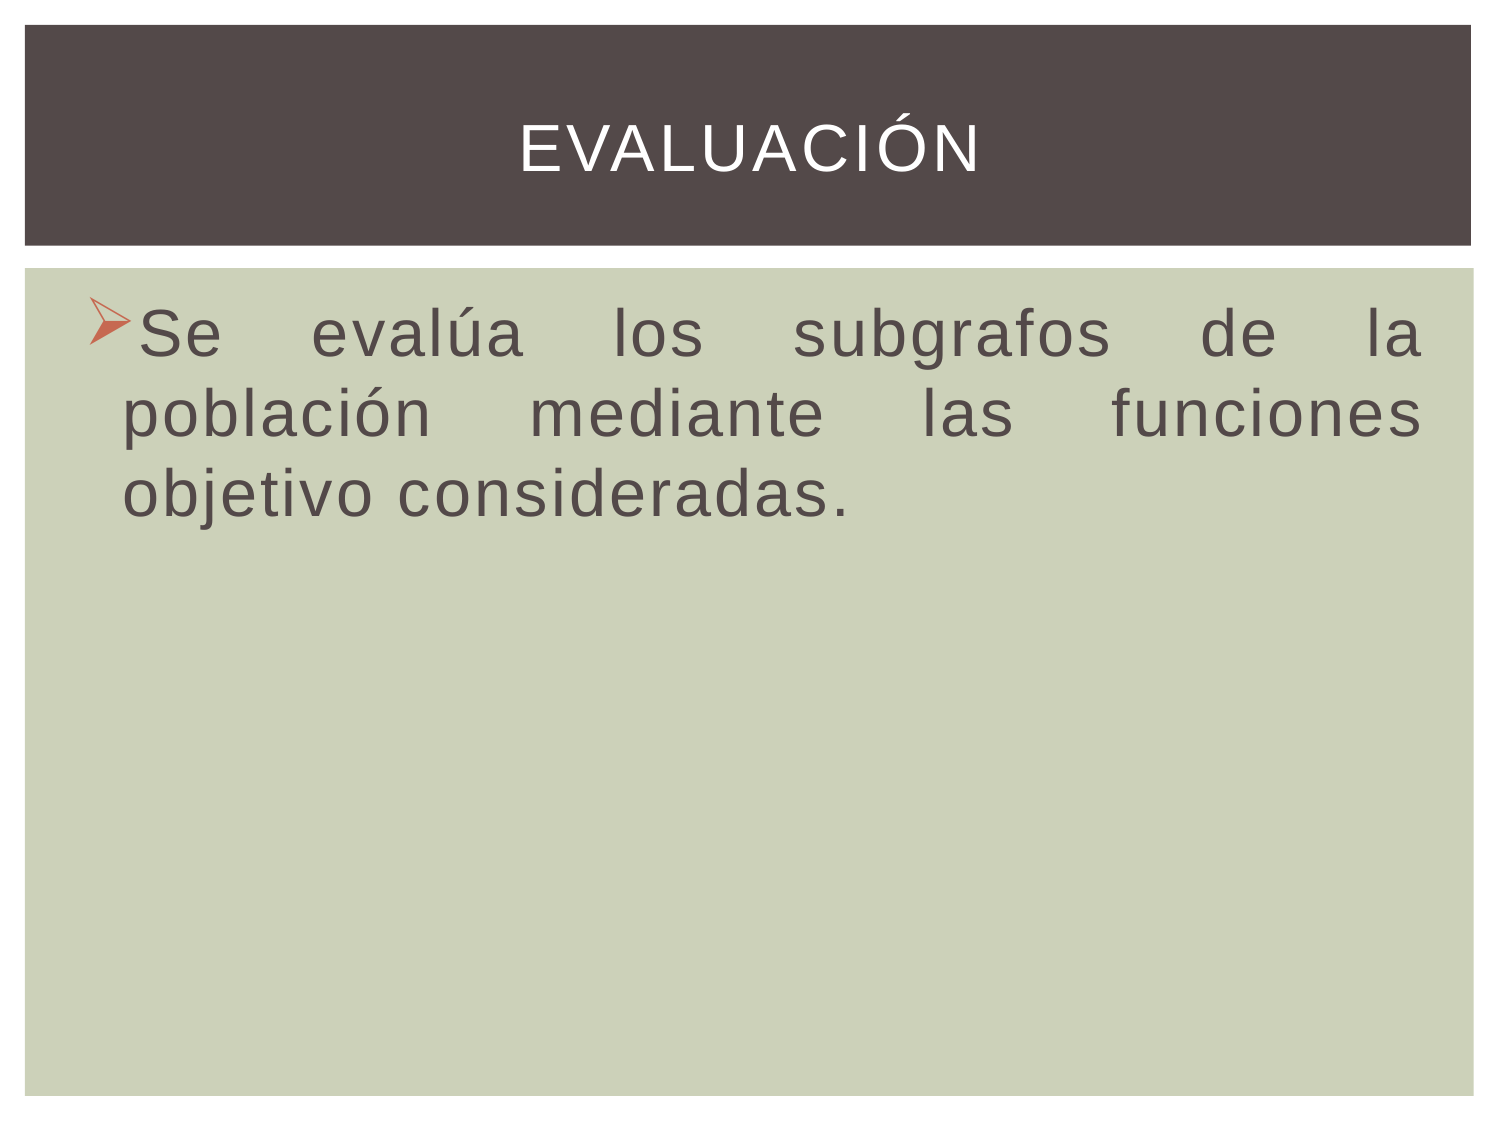

# Evaluación
Se evalúa los subgrafos de la población mediante las funciones objetivo consideradas.